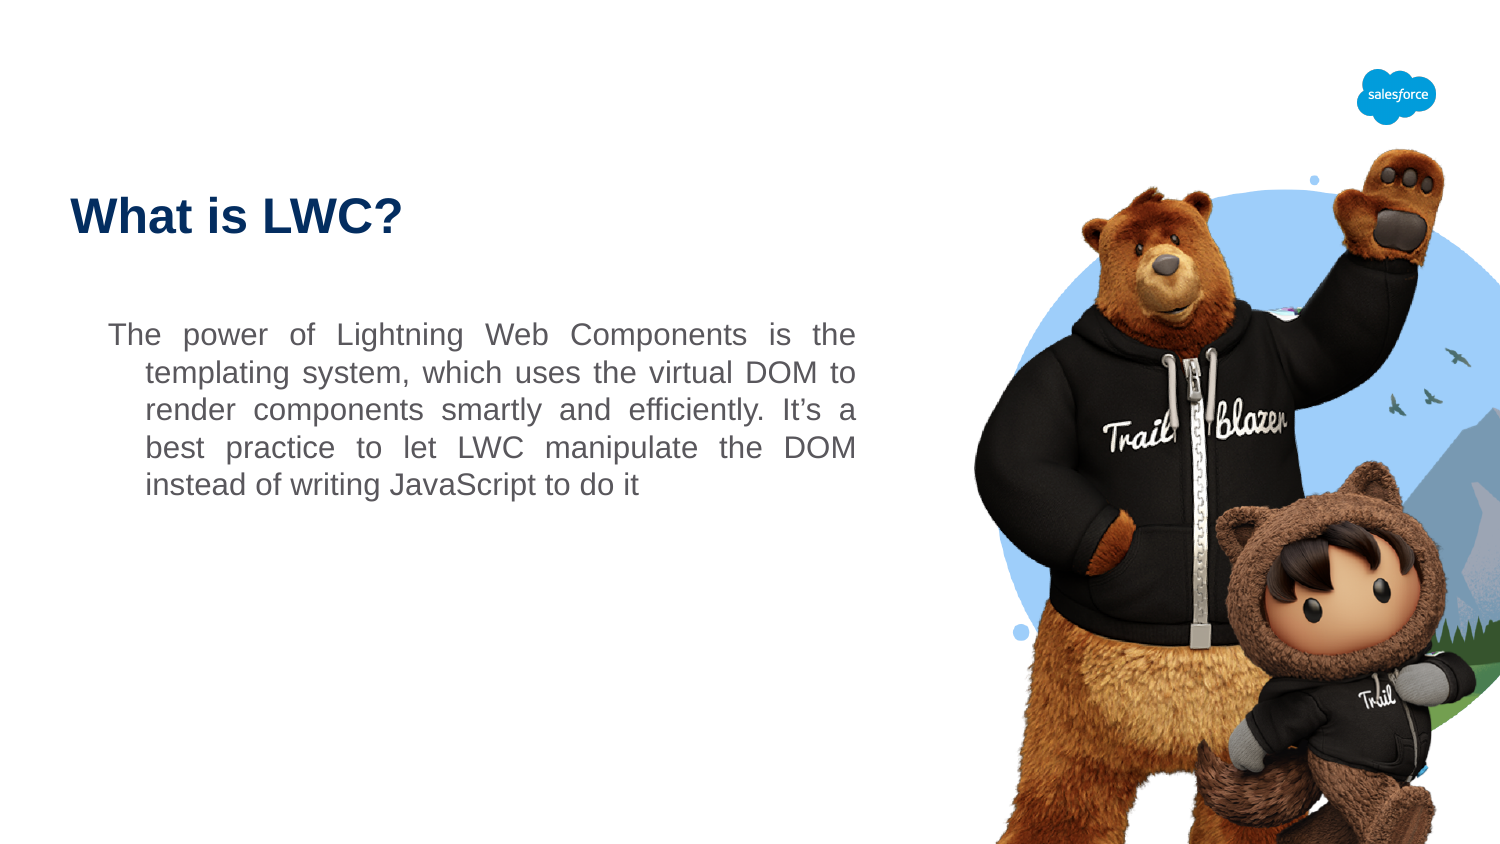

# What is LWC?
The power of Lightning Web Components is the templating system, which uses the virtual DOM to render components smartly and efficiently. It’s a best practice to let LWC manipulate the DOM instead of writing JavaScript to do it